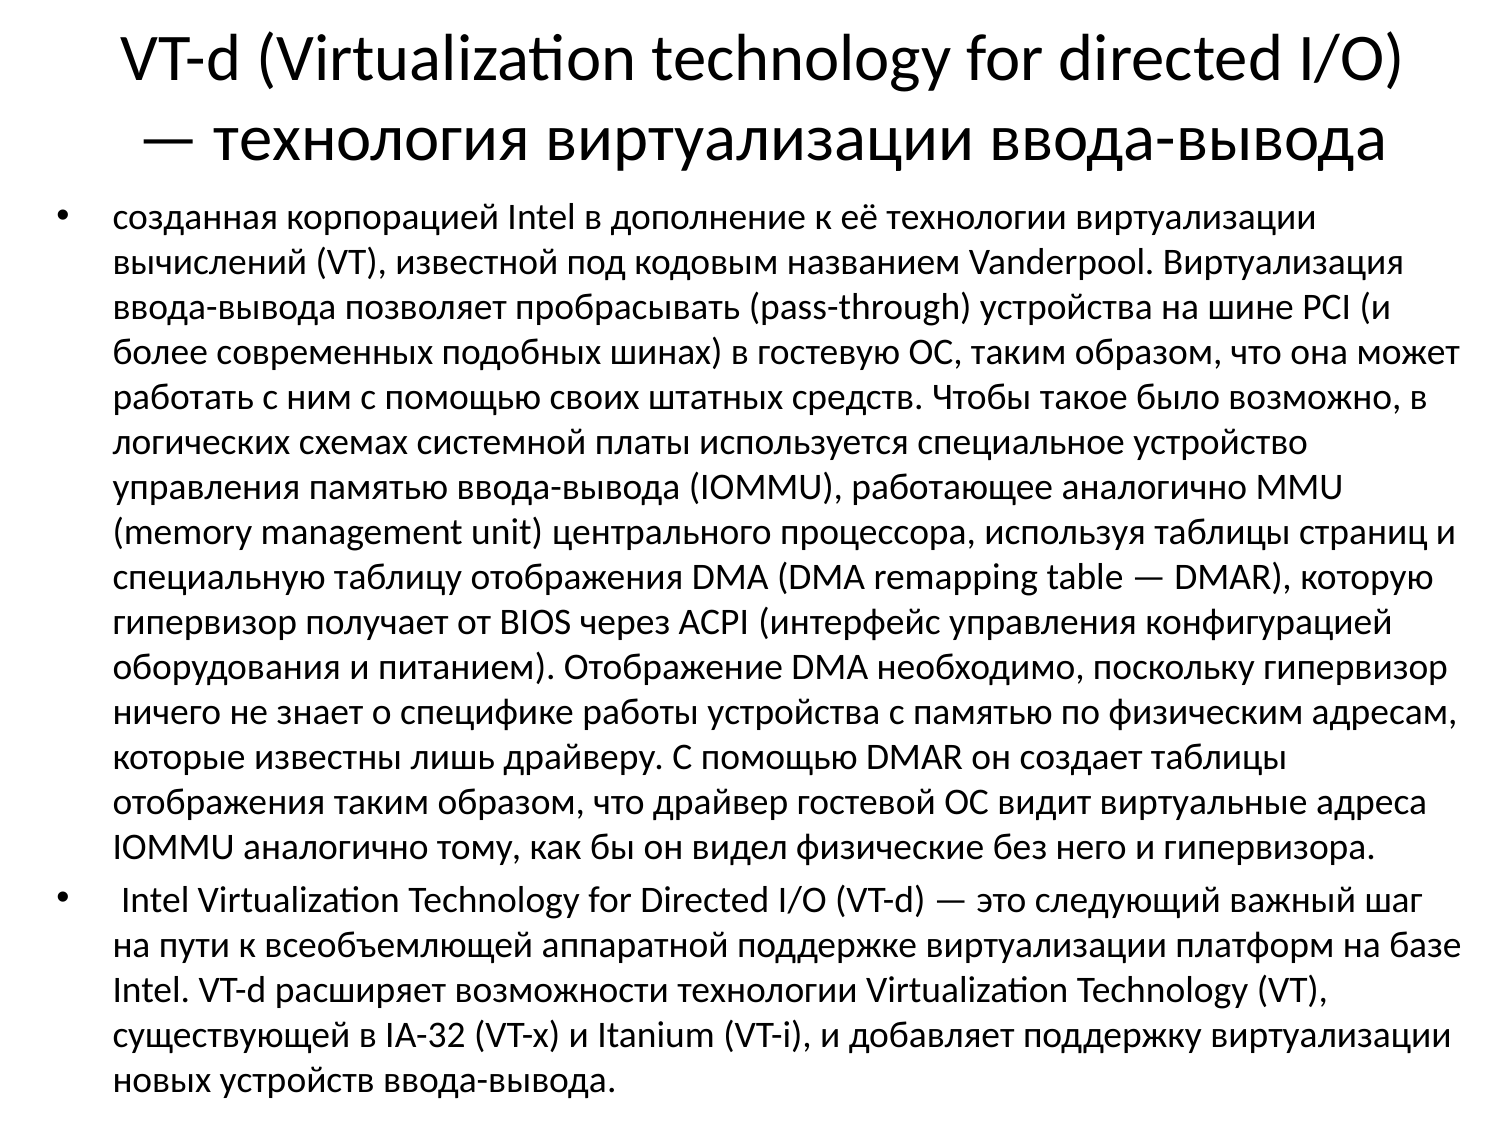

# VT-d (Virtualization technology for directed I/O) — технология виртуализации ввода-вывода
созданная корпорацией Intel в дополнение к её технологии виртуализации вычислений (VT), известной под кодовым названием Vanderpool. Виртуализация ввода-вывода позволяет пробрасывать (pass-through) устройства на шине PCI (и более современных подобных шинах) в гостевую ОС, таким образом, что она может работать с ним с помощью своих штатных средств. Чтобы такое было возможно, в логических схемах системной платы используется специальное устройство управления памятью ввода-вывода (IOMMU), работающее аналогично MMU  (memory management unit) центрального процессора, используя таблицы страниц и специальную таблицу отображения DMA (DMA remapping table — DMAR), которую гипервизор получает от BIOS через ACPI (интерфейс управления конфигурацией оборудования и питанием). Отображение DMA необходимо, поскольку гипервизор ничего не знает о специфике работы устройства с памятью по физическим адресам, которые известны лишь драйверу. С помощью DMAR он создает таблицы отображения таким образом, что драйвер гостевой ОС видит виртуальные адреса IOMMU аналогично тому, как бы он видел физические без него и гипервизора.
 Intel Virtualization Technology for Directed I/O (VT-d) — это следующий важный шаг на пути к всеобъемлющей аппаратной поддержке виртуализации платформ на базе Intel. VT-d расширяет возможности технологии Virtualization Technology (VT), существующей в IA-32 (VT-x) и Itanium (VT-i), и добавляет поддержку виртуализации новых устройств ввода-вывода.